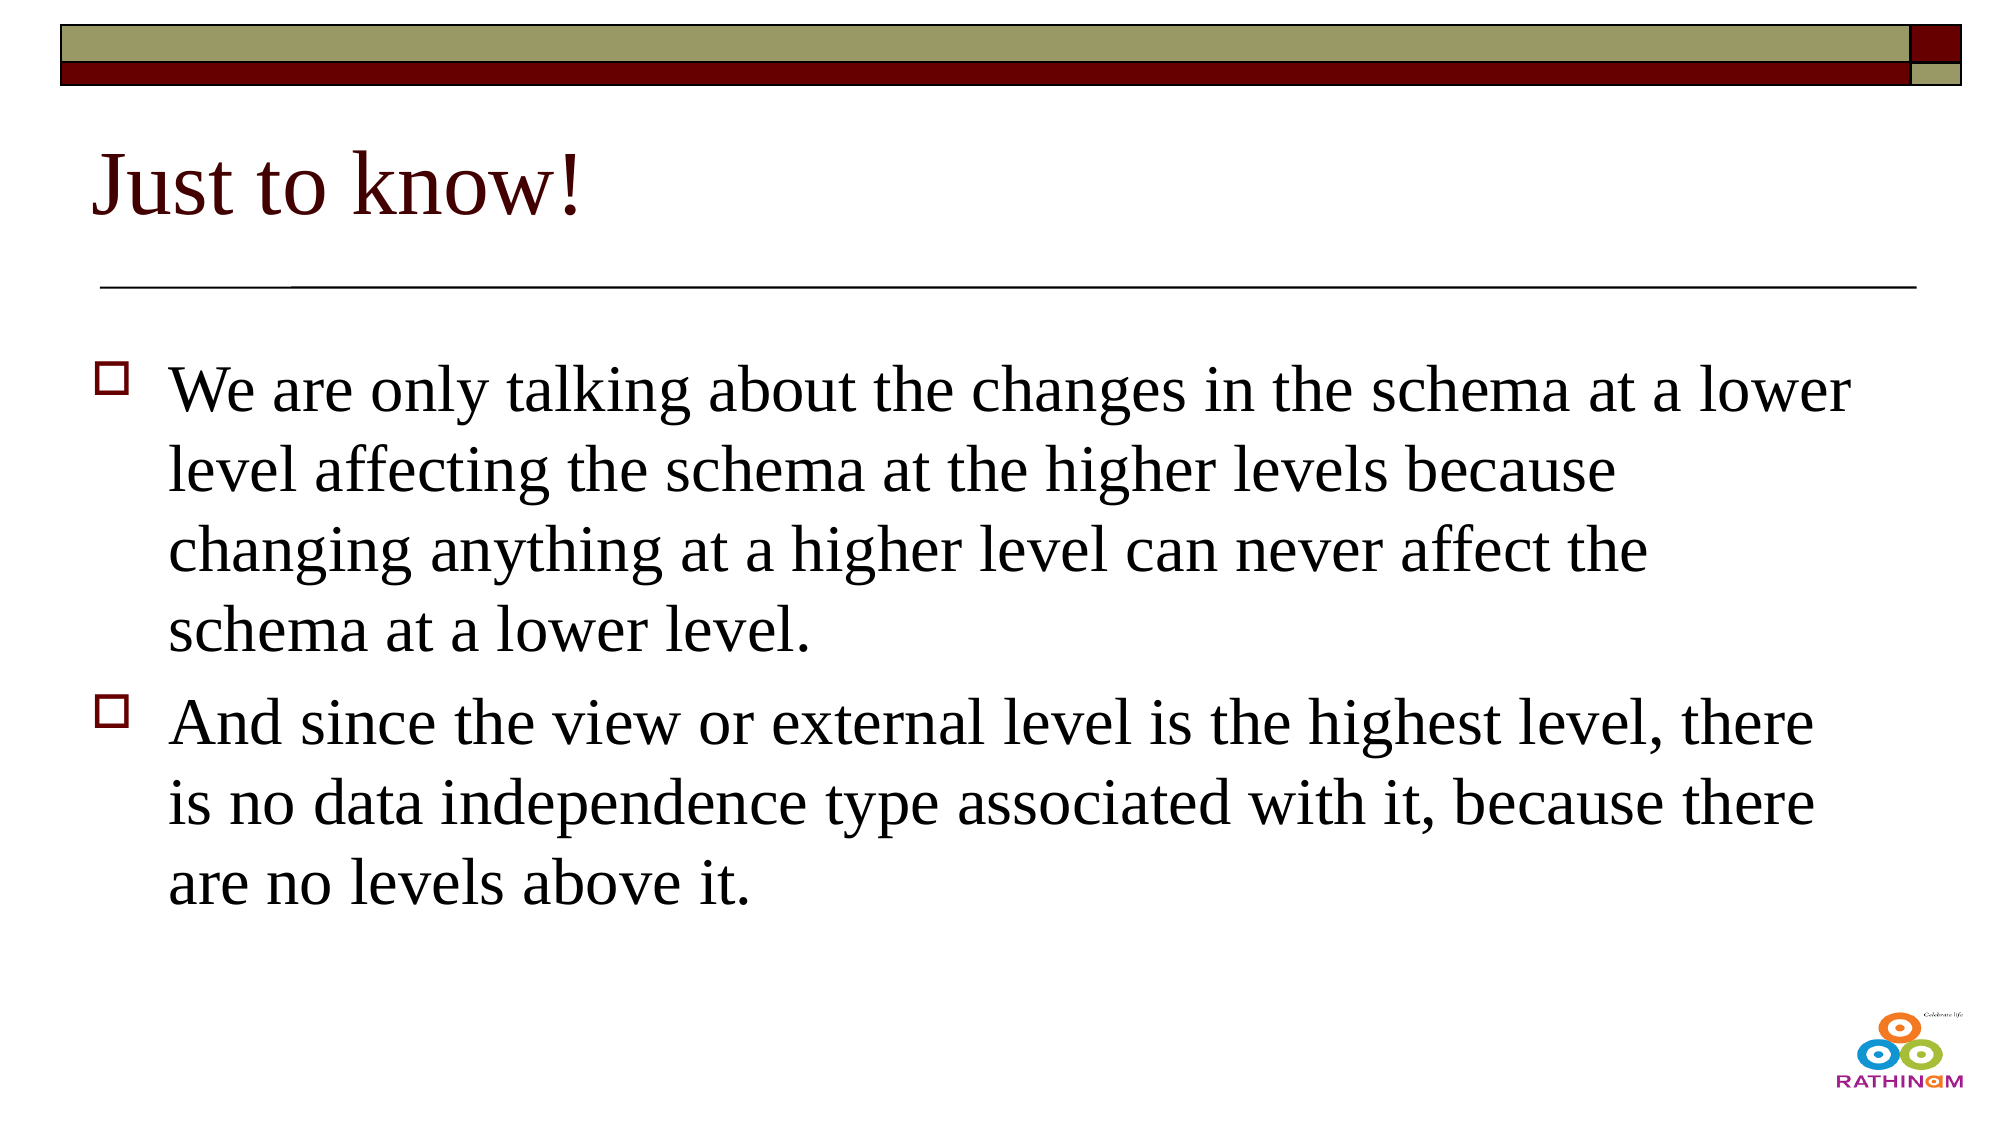

# Just to know!
We are only talking about the changes in the schema at a lower level affecting the schema at the higher levels because changing anything at a higher level can never affect the schema at a lower level.
And since the view or external level is the highest level, there is no data independence type associated with it, because there are no levels above it.